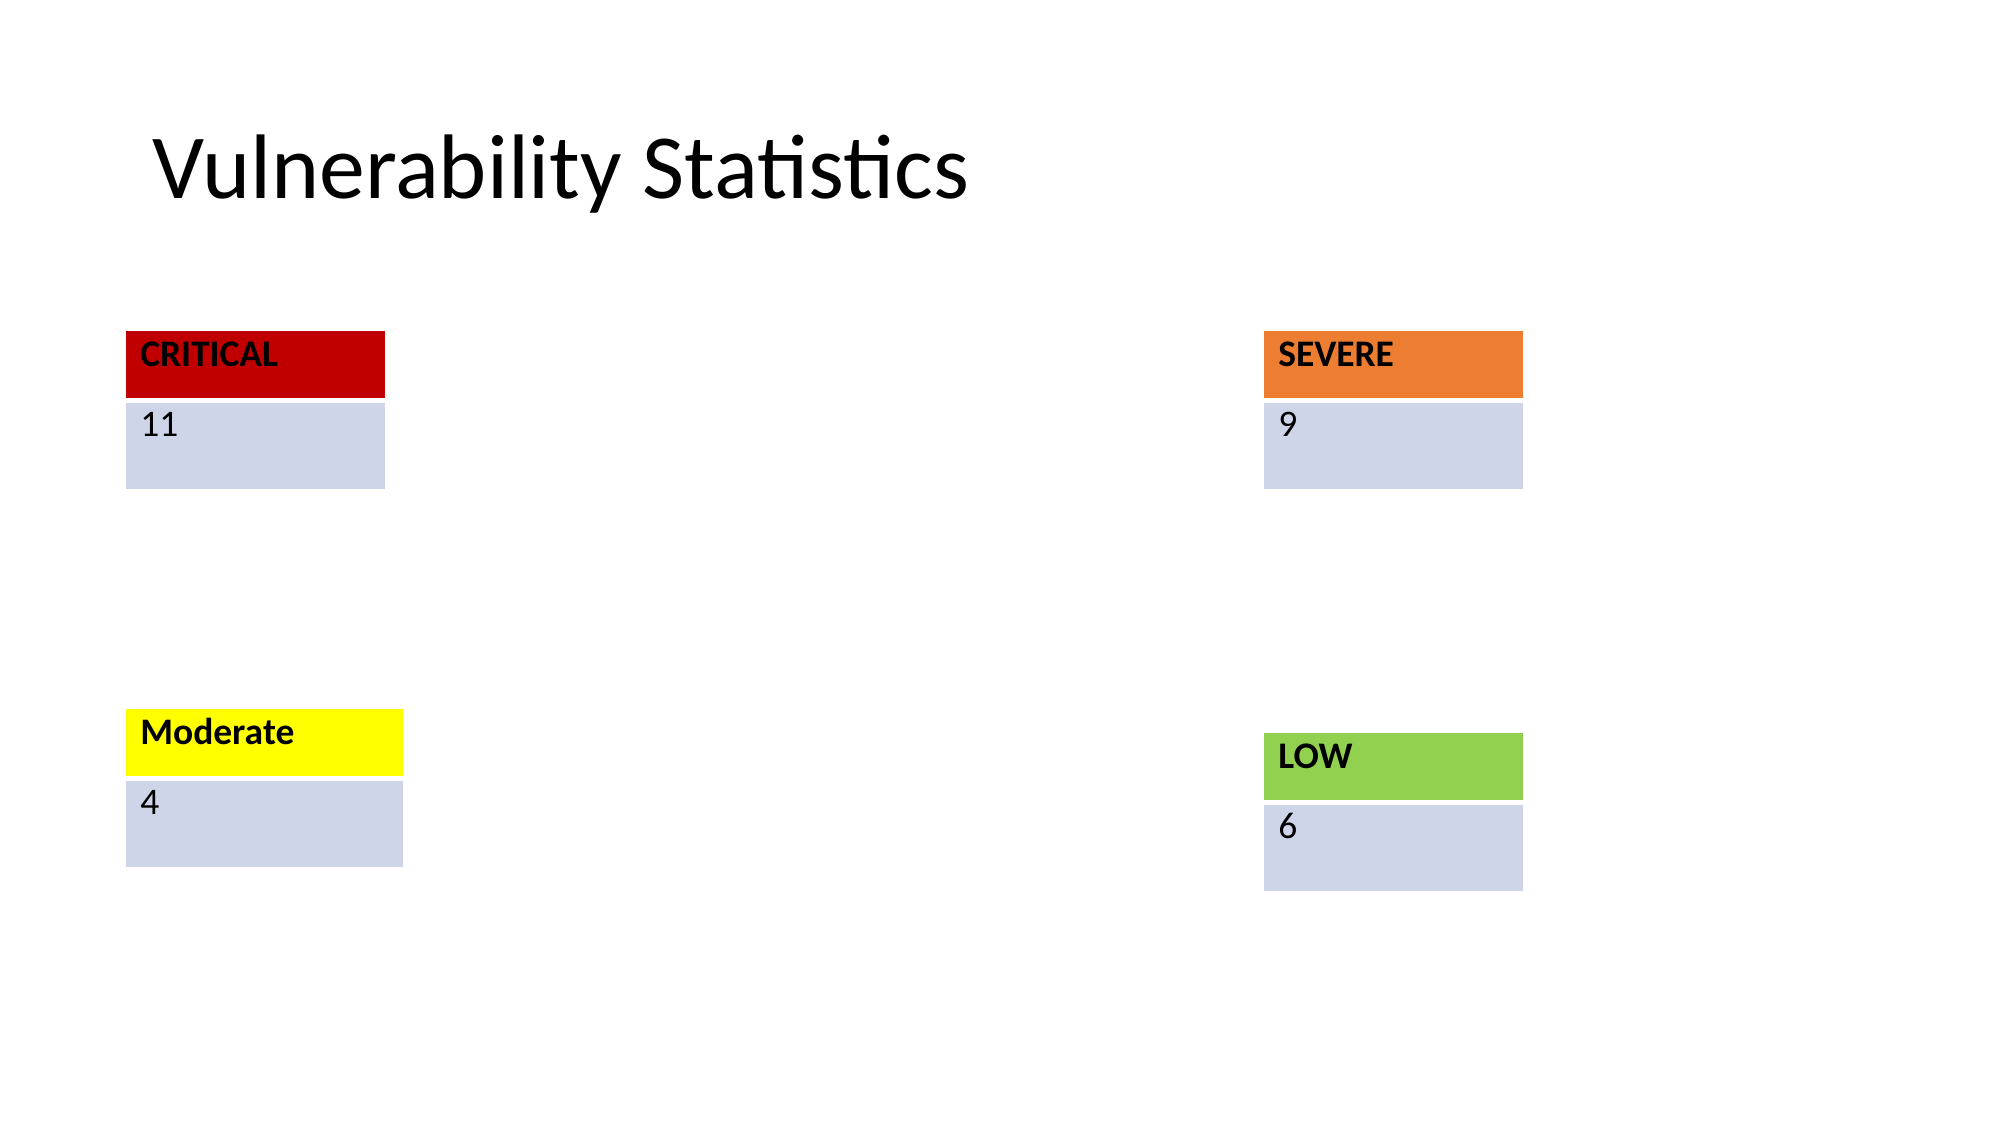

# Vulnerability Statistics
| CRITICAL |
| --- |
| 11 |
| SEVERE |
| --- |
| 9 |
| Moderate |
| --- |
| 4 |
| LOW |
| --- |
| 6 |